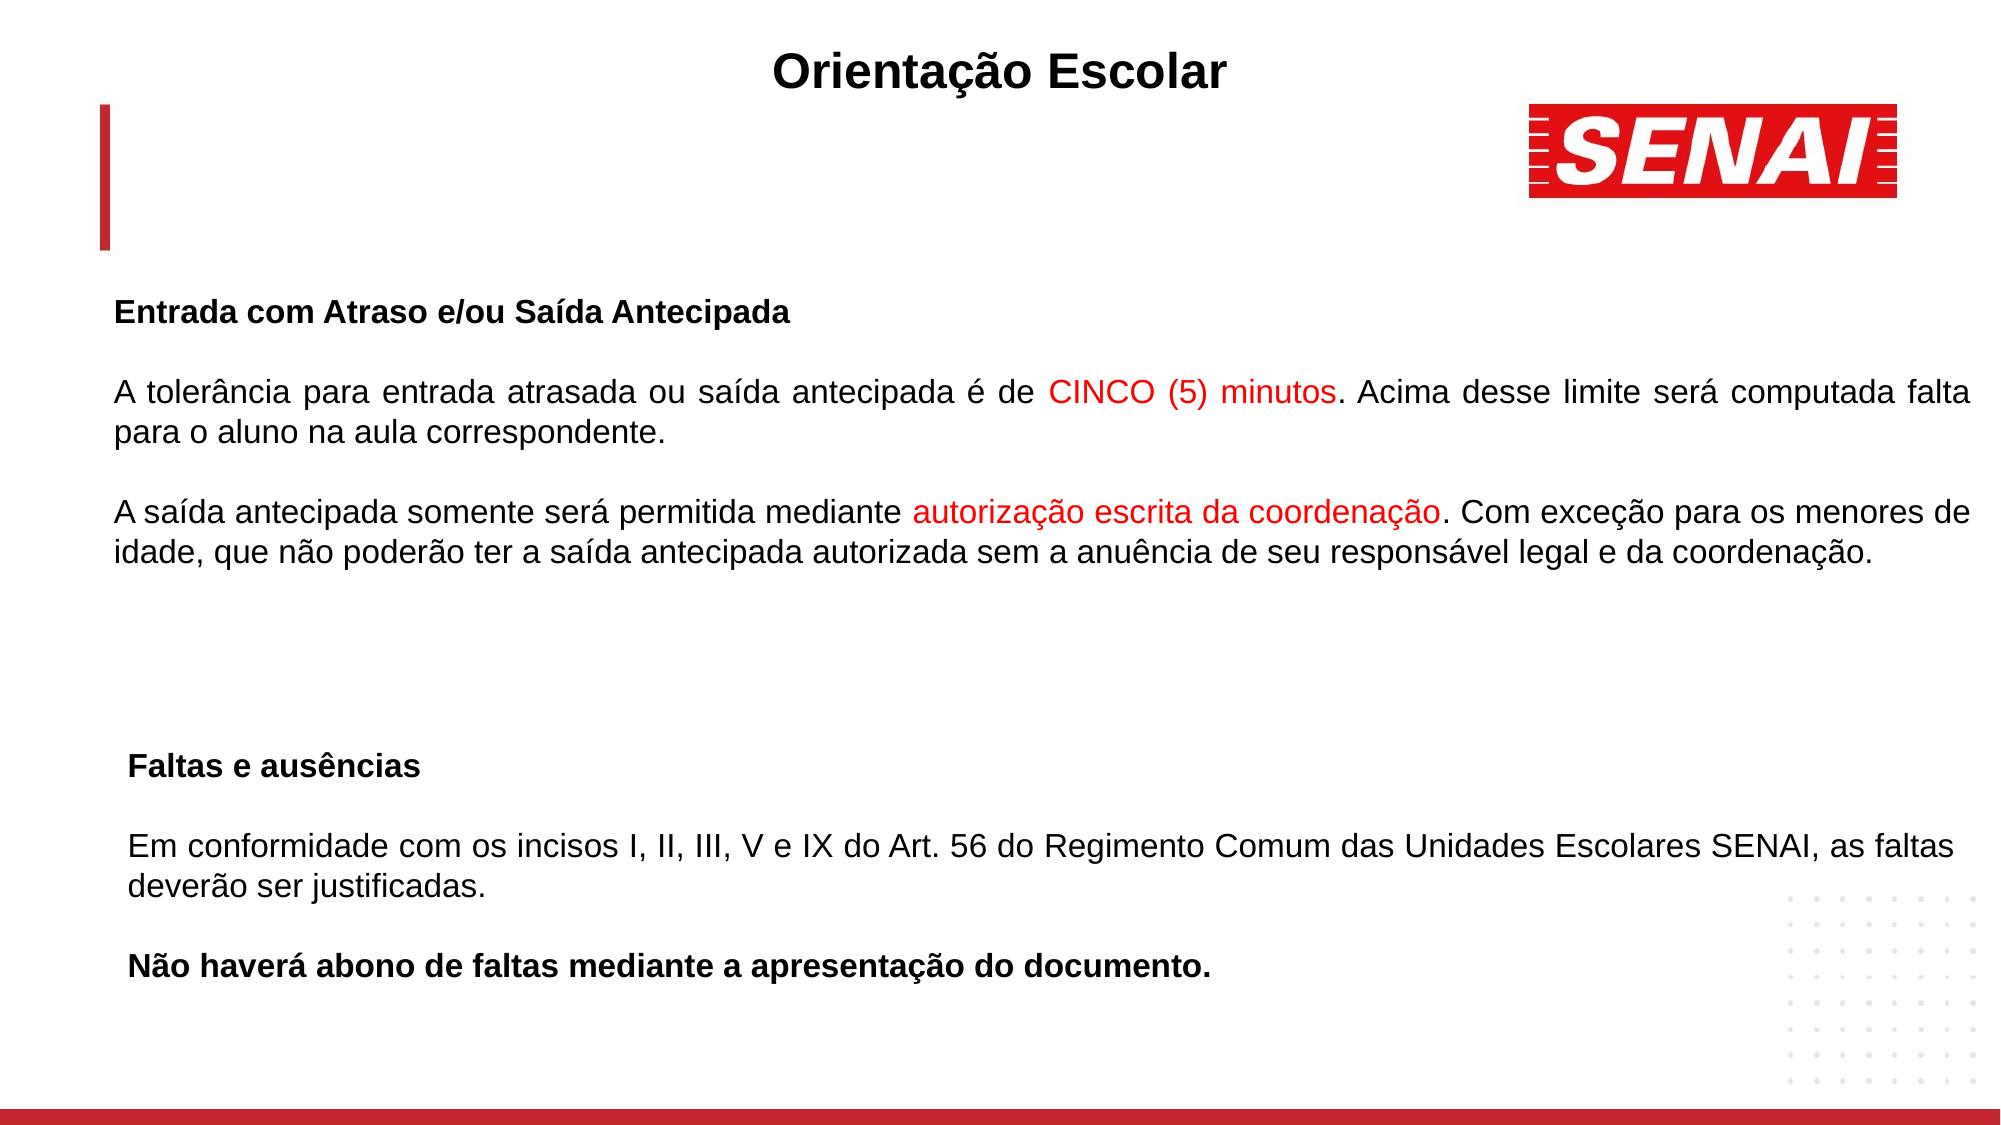

Orientação Escolar
Entrada com Atraso e/ou Saída Antecipada

A tolerância para entrada atrasada ou saída antecipada é de CINCO (5) minutos. Acima desse limite será computada falta para o aluno na aula correspondente.

A saída antecipada somente será permitida mediante autorização escrita da coordenação. Com exceção para os menores de idade, que não poderão ter a saída antecipada autorizada sem a anuência de seu responsável legal e da coordenação.

Faltas e ausências

Em conformidade com os incisos I, II, III, V e IX do Art. 56 do Regimento Comum das Unidades Escolares SENAI, as faltas deverão ser justificadas.

Não haverá abono de faltas mediante a apresentação do documento.